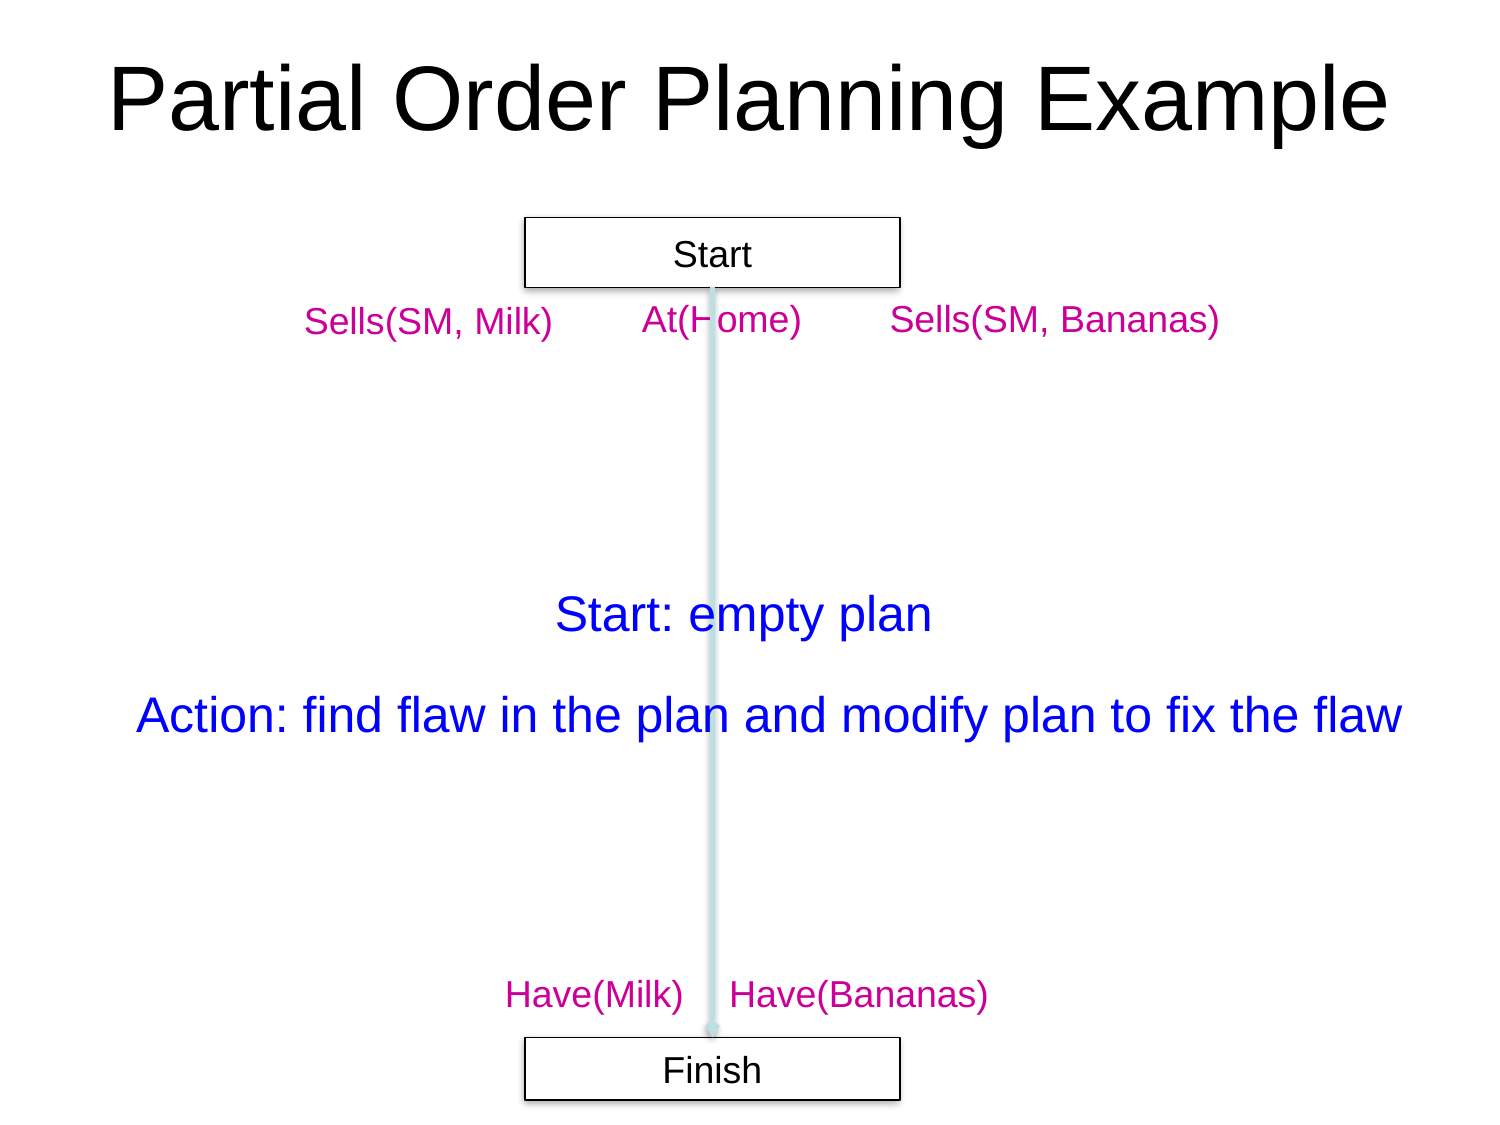

# Partial Order Planning Example
Start
At(Home)
Sells(SM, Bananas)
Sells(SM, Milk)
Start: empty plan
Action: find flaw in the plan and modify plan to fix the flaw
Have(Milk)
Have(Bananas)
Finish